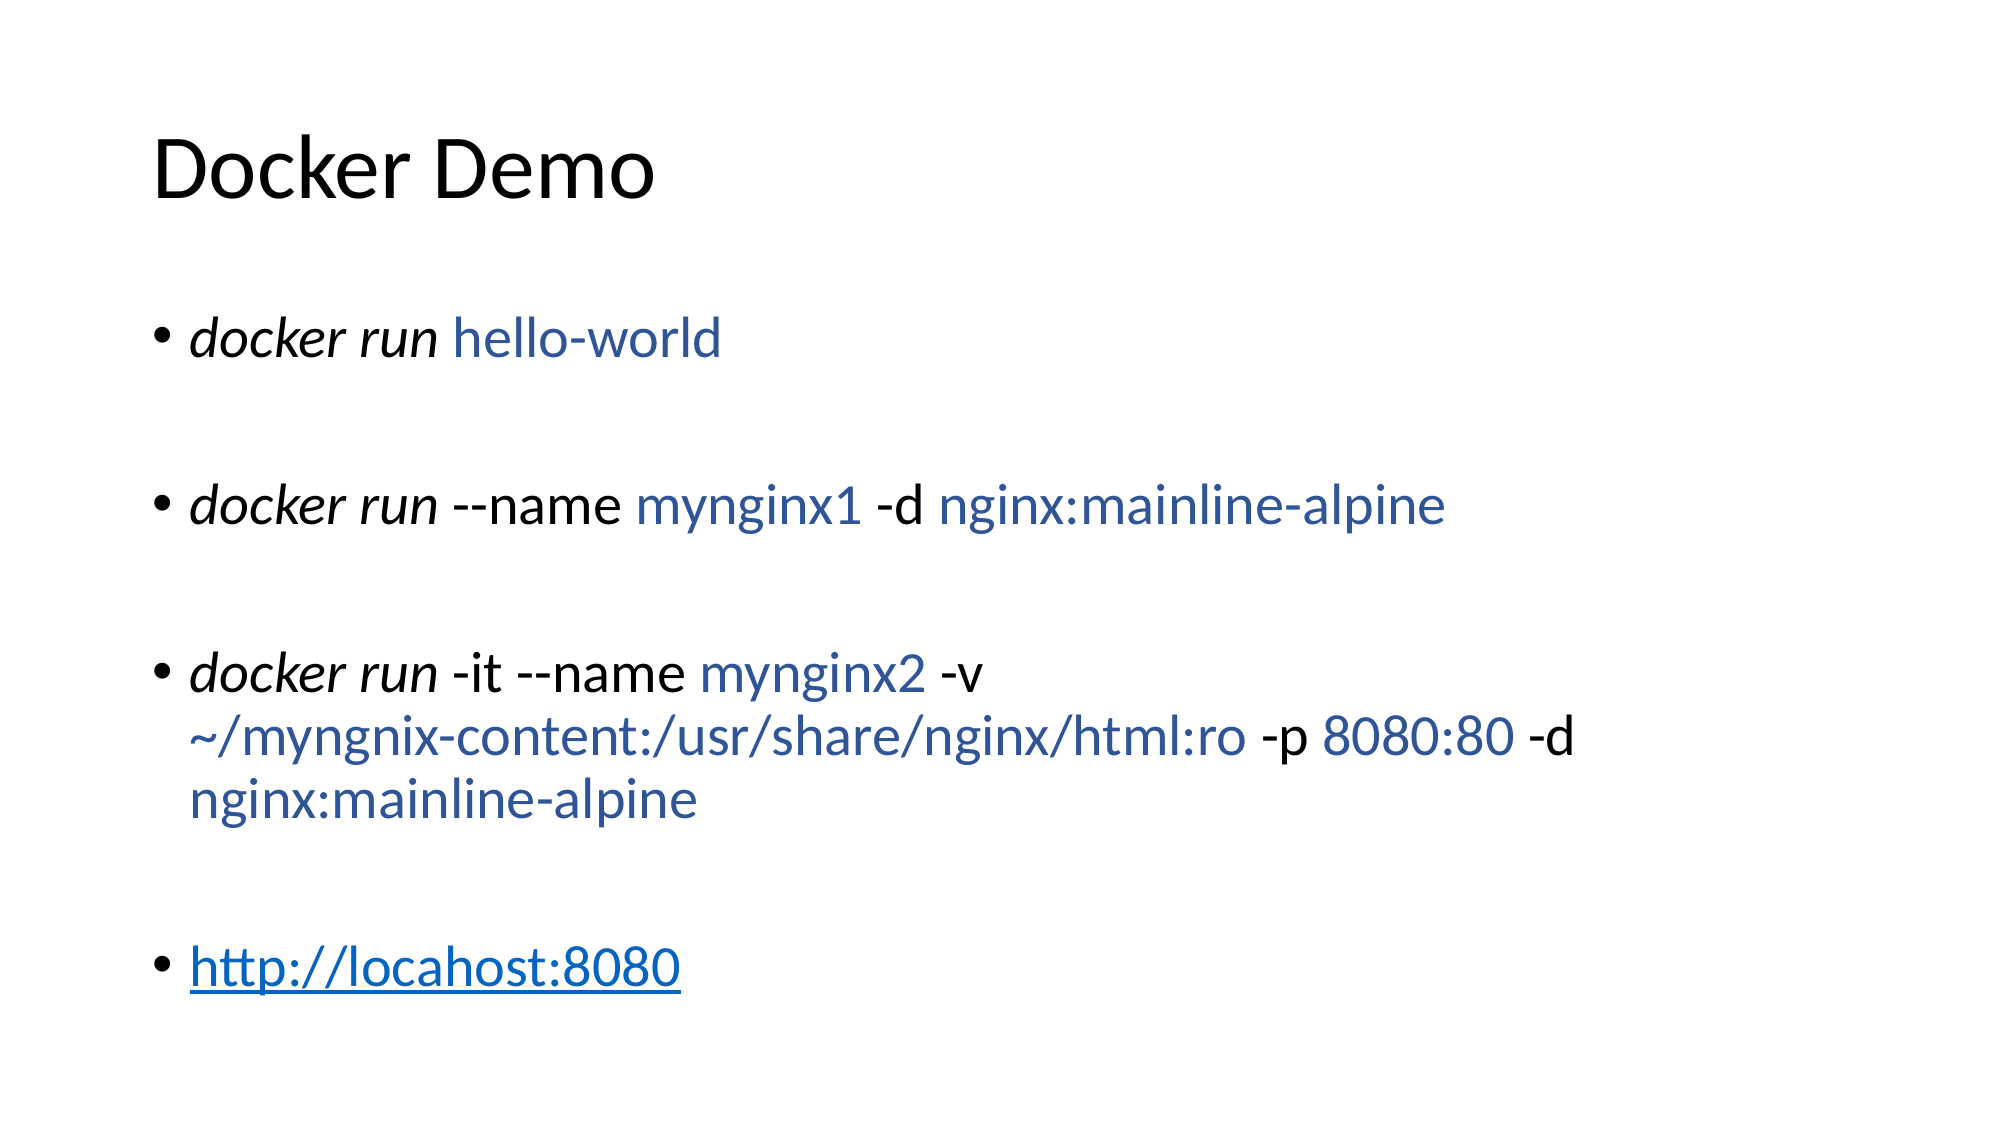

# Docker Demo
docker run hello-world

docker run --name mynginx1 -d nginx:mainline-alpine

docker run -it --name mynginx2 -v ~/myngnix-content:/usr/share/nginx/html:ro -p 8080:80 -d nginx:mainline-alpine

http://locahost:8080